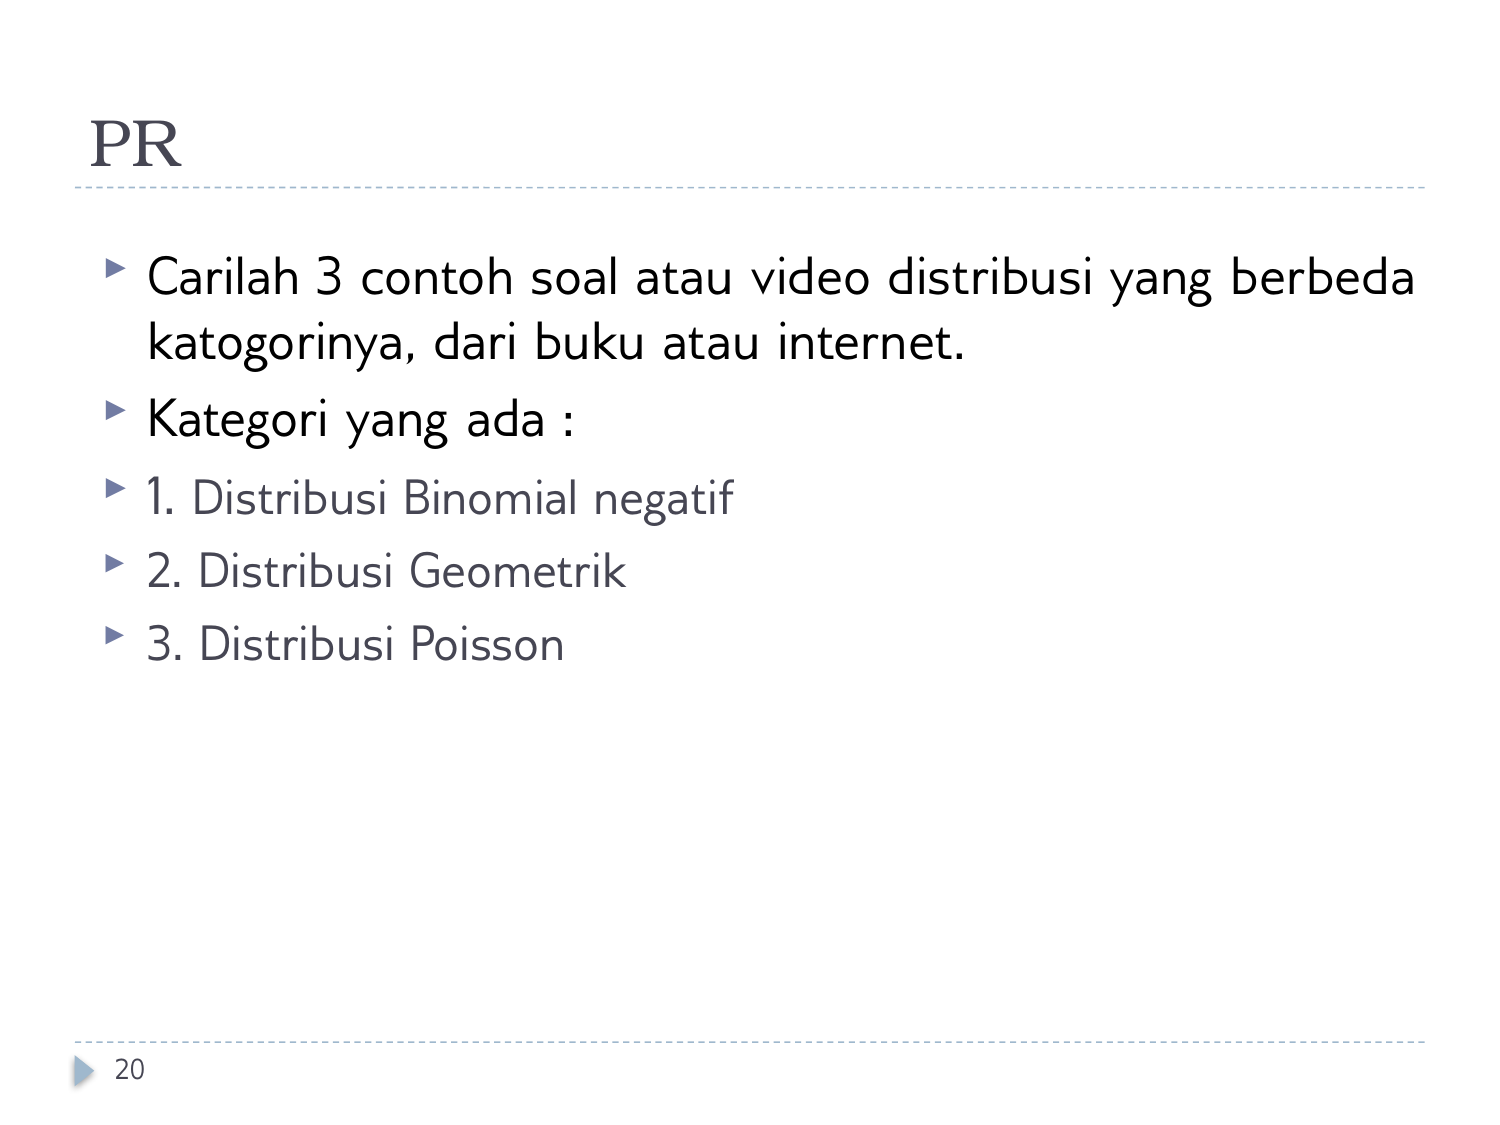

# PR
Carilah 3 contoh soal atau video distribusi yang berbeda katogorinya, dari buku atau internet.
Kategori yang ada :
1. Distribusi Binomial negatif
2. Distribusi Geometrik
3. Distribusi Poisson

20